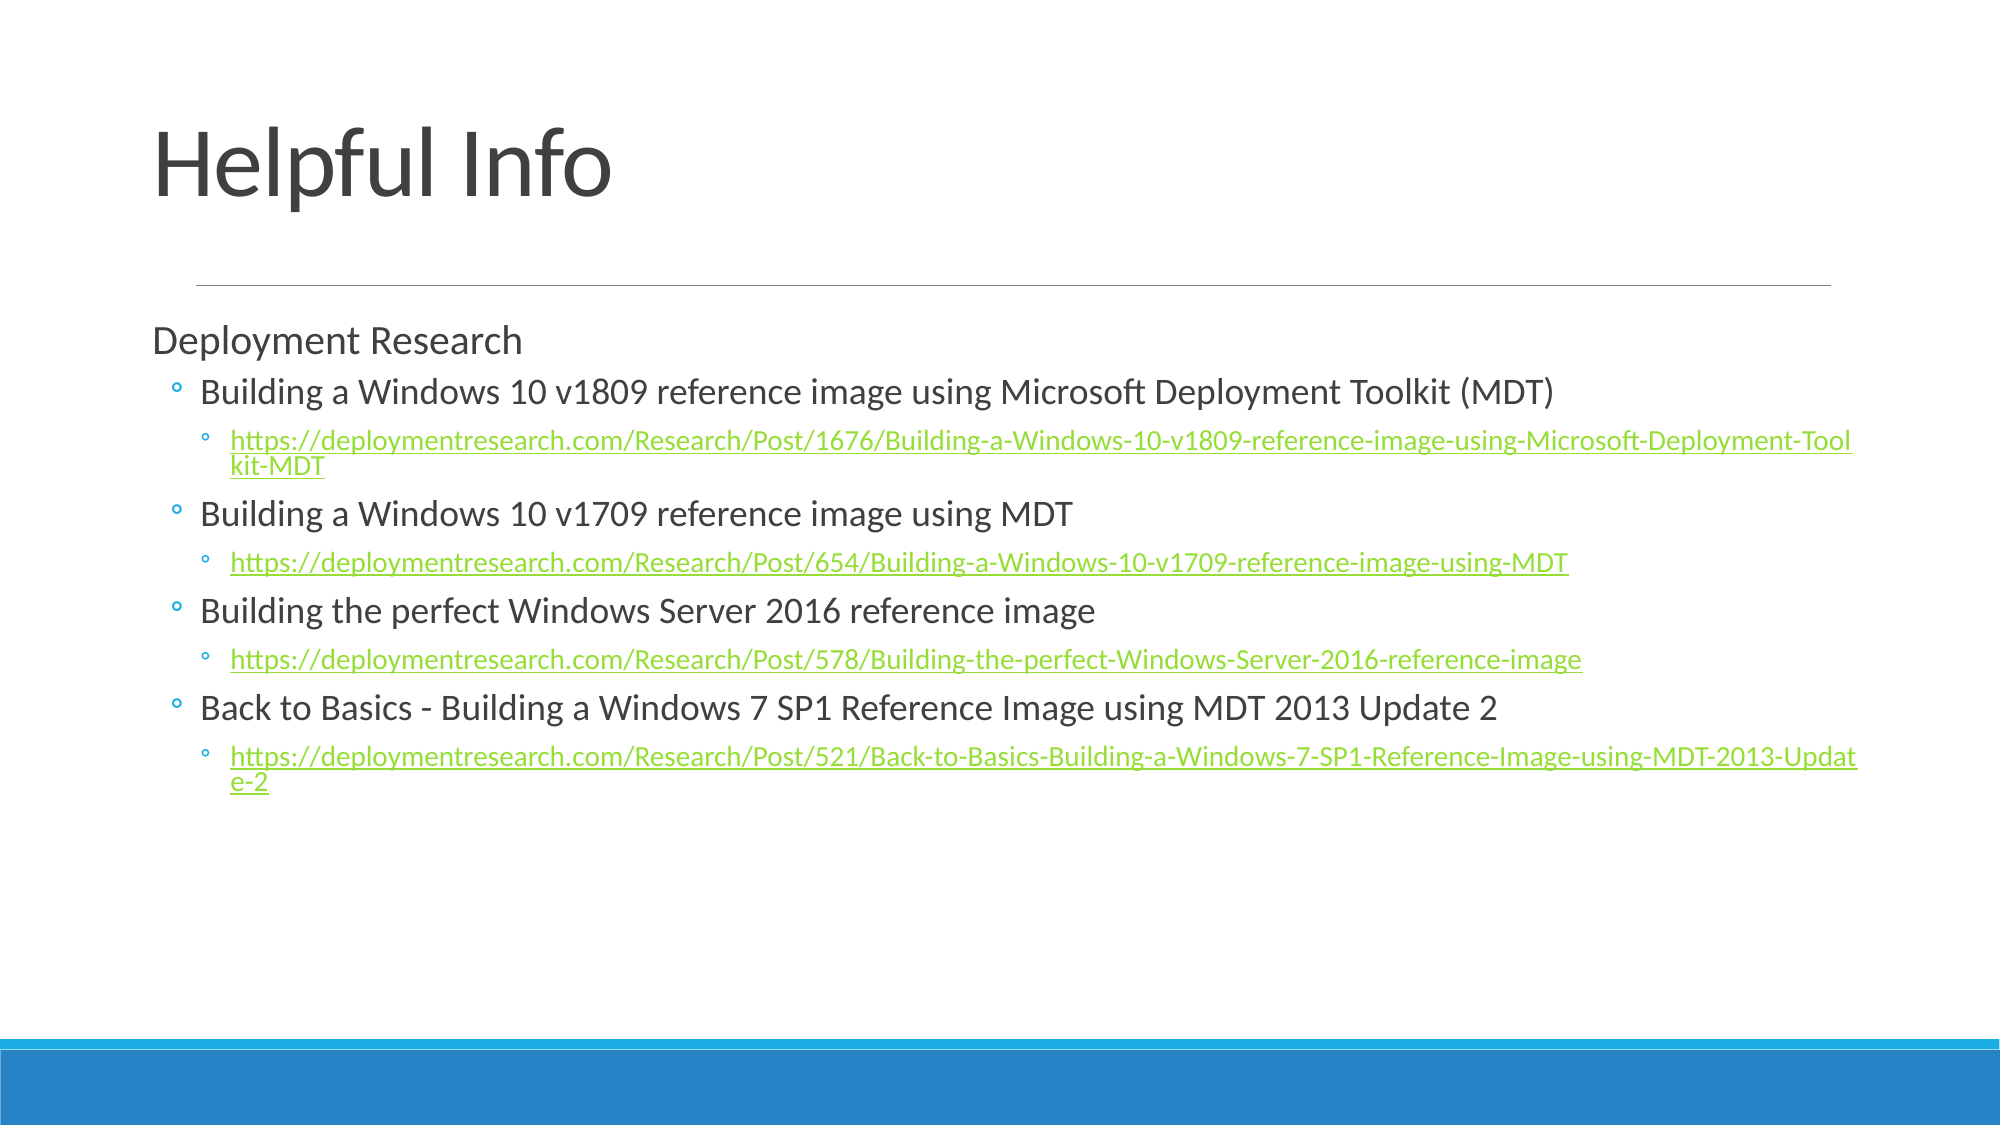

# Helpful Info
Deployment Research
Building a Windows 10 v1809 reference image using Microsoft Deployment Toolkit (MDT)
https://deploymentresearch.com/Research/Post/1676/Building-a-Windows-10-v1809-reference-image-using-Microsoft-Deployment-Toolkit-MDT
Building a Windows 10 v1709 reference image using MDT
https://deploymentresearch.com/Research/Post/654/Building-a-Windows-10-v1709-reference-image-using-MDT
Building the perfect Windows Server 2016 reference image
https://deploymentresearch.com/Research/Post/578/Building-the-perfect-Windows-Server-2016-reference-image
Back to Basics - Building a Windows 7 SP1 Reference Image using MDT 2013 Update 2
https://deploymentresearch.com/Research/Post/521/Back-to-Basics-Building-a-Windows-7-SP1-Reference-Image-using-MDT-2013-Update-2